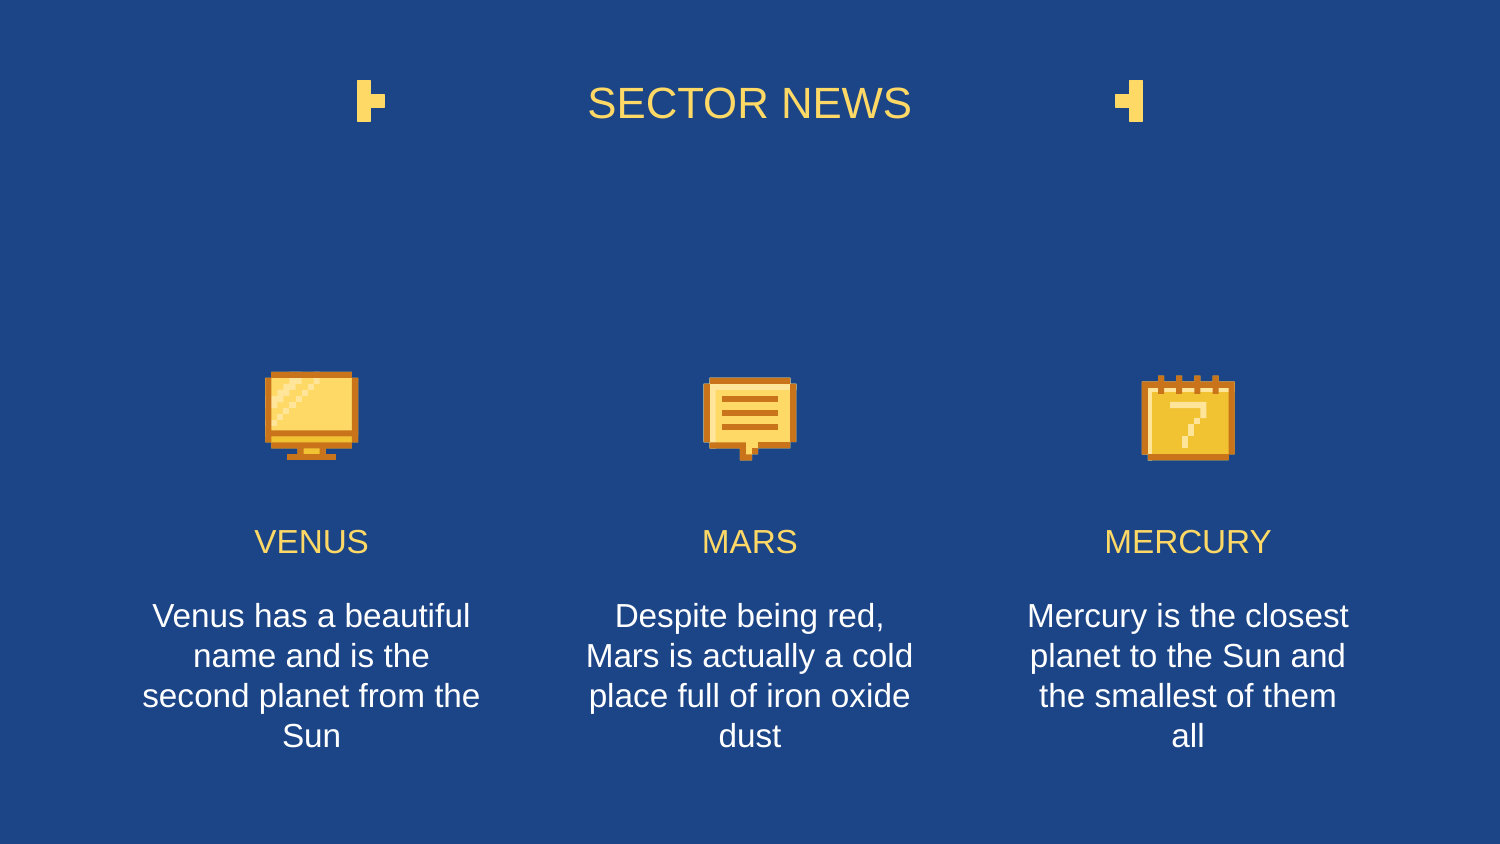

# SECTOR NEWS

VENUS
MARS
MERCURY
Venus has a beautiful name and is the second planet from the Sun
Despite being red, Mars is actually a cold place full of iron oxide dust
Mercury is the closest planet to the Sun and the smallest of them all